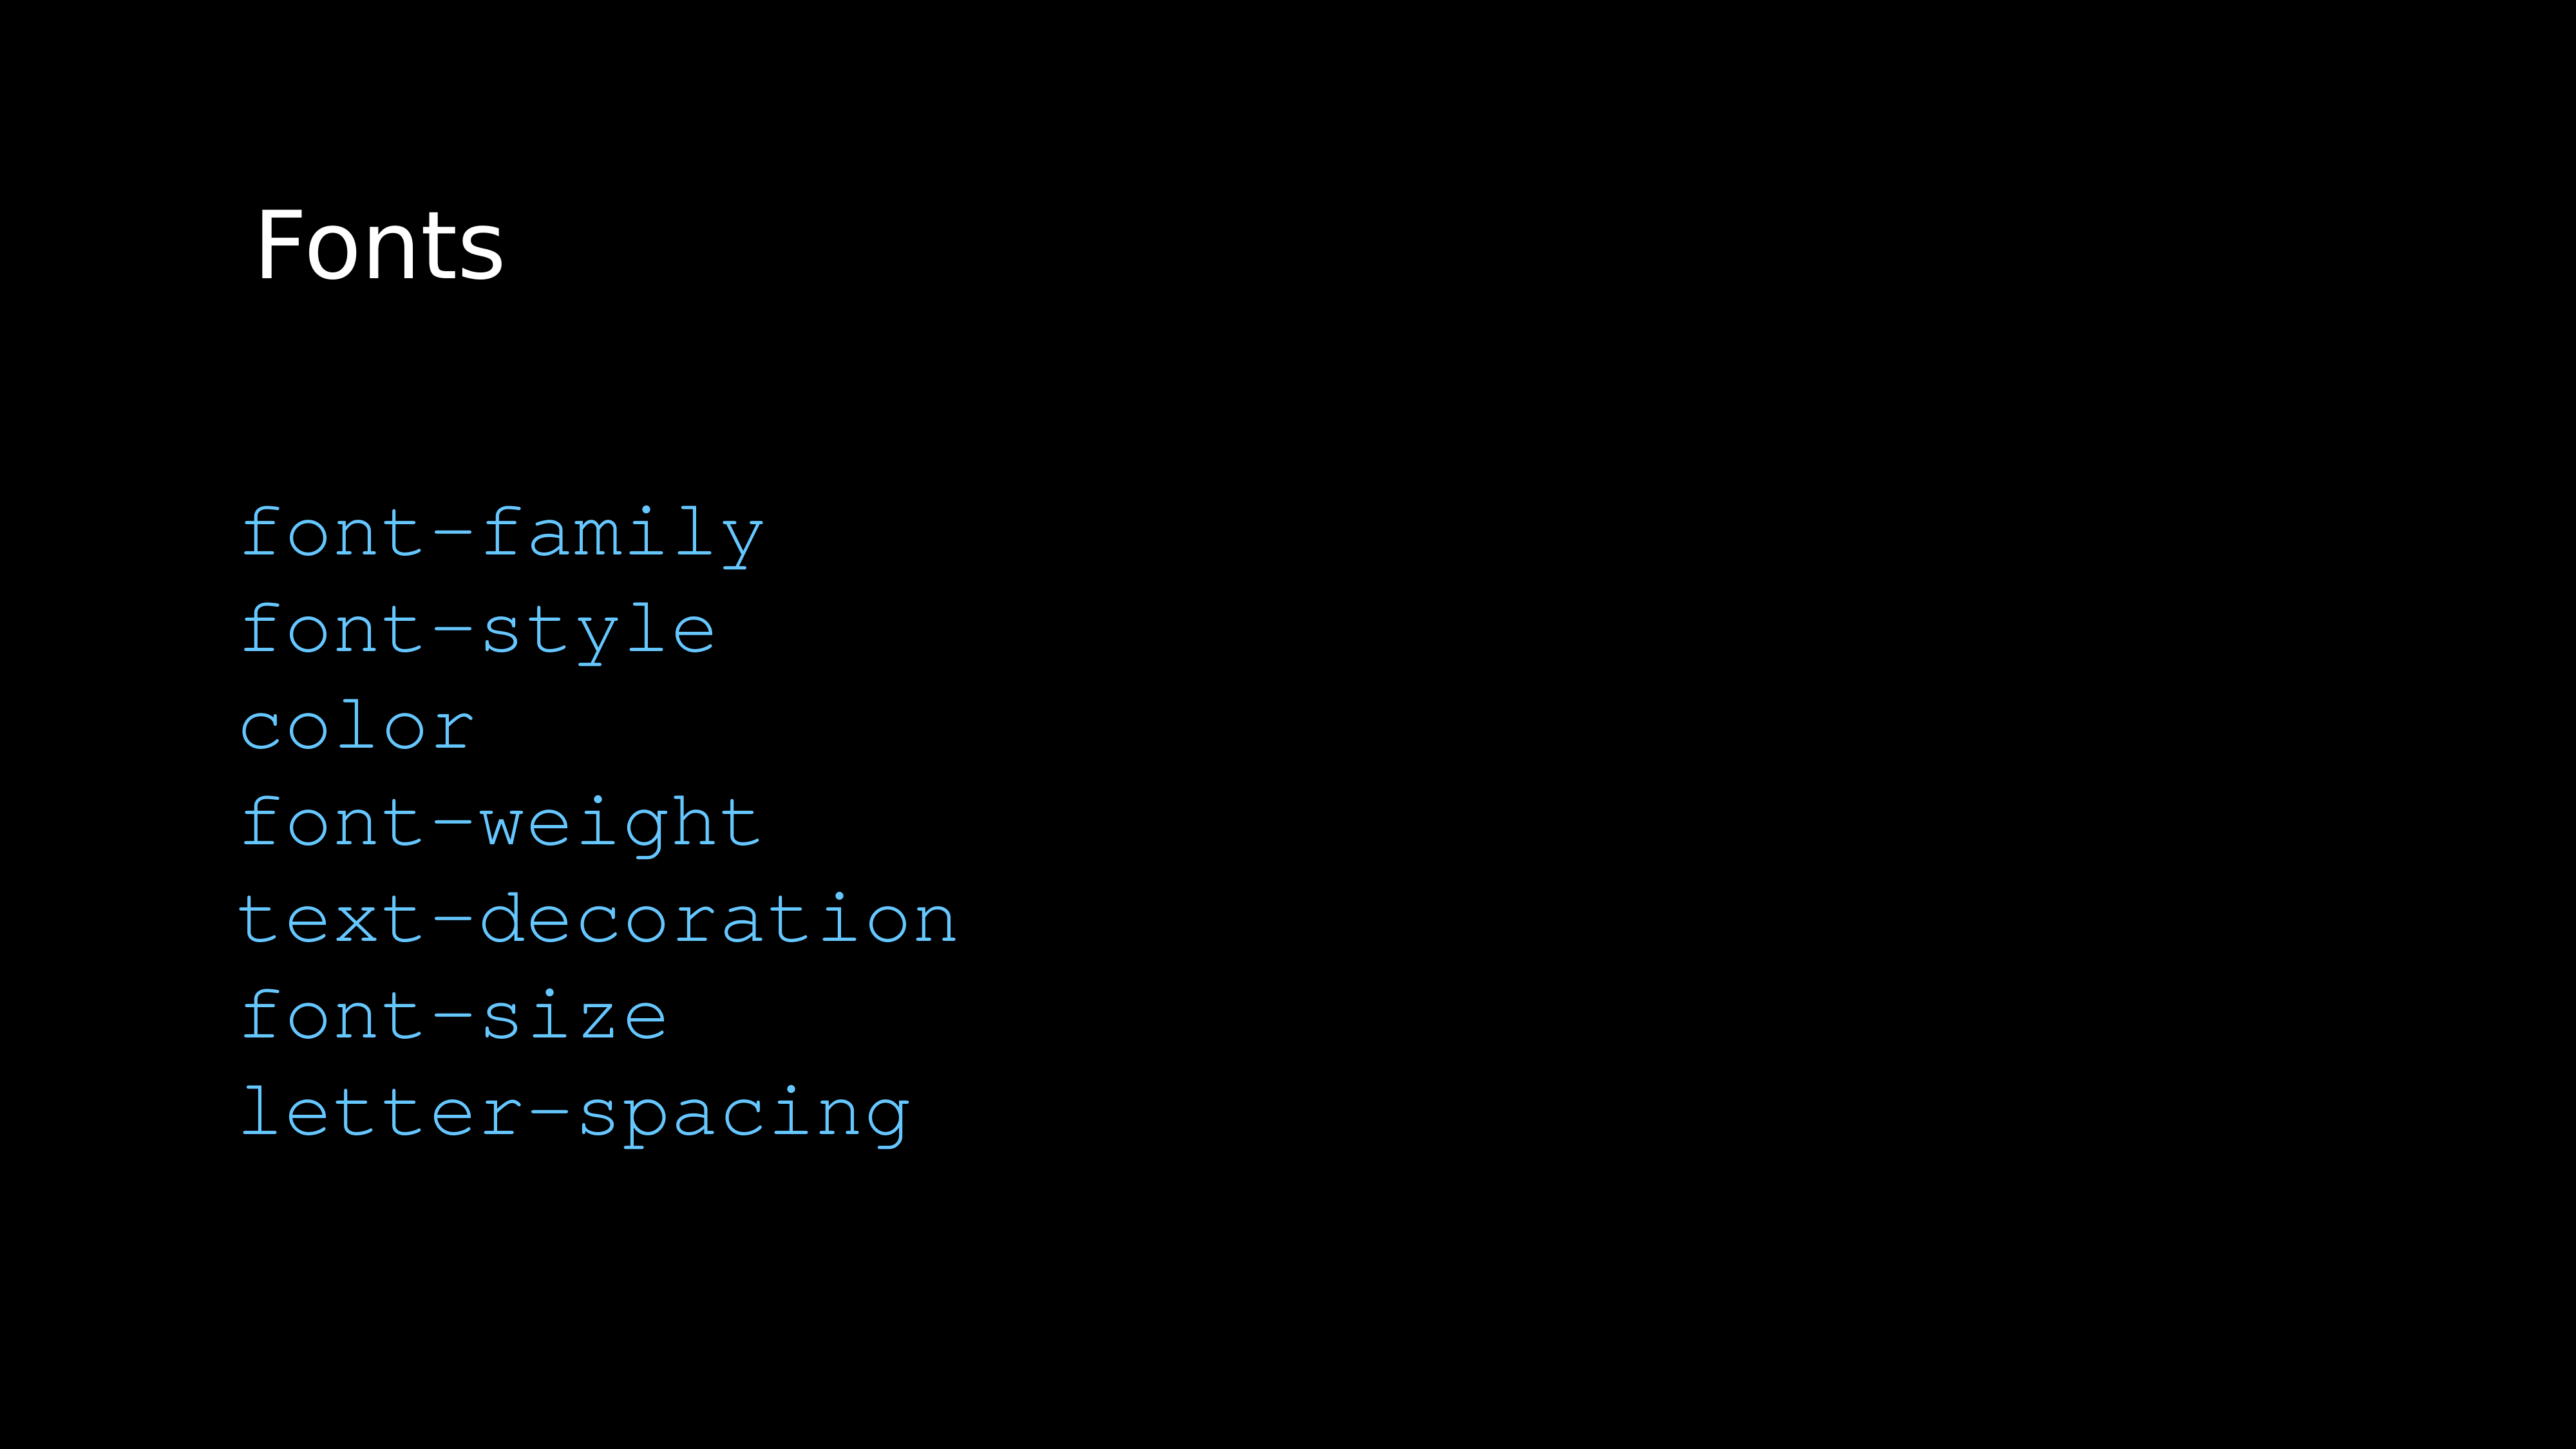

Fonts
font-family
font-style
color
font-weight
text-decoration
font-size
letter-spacing